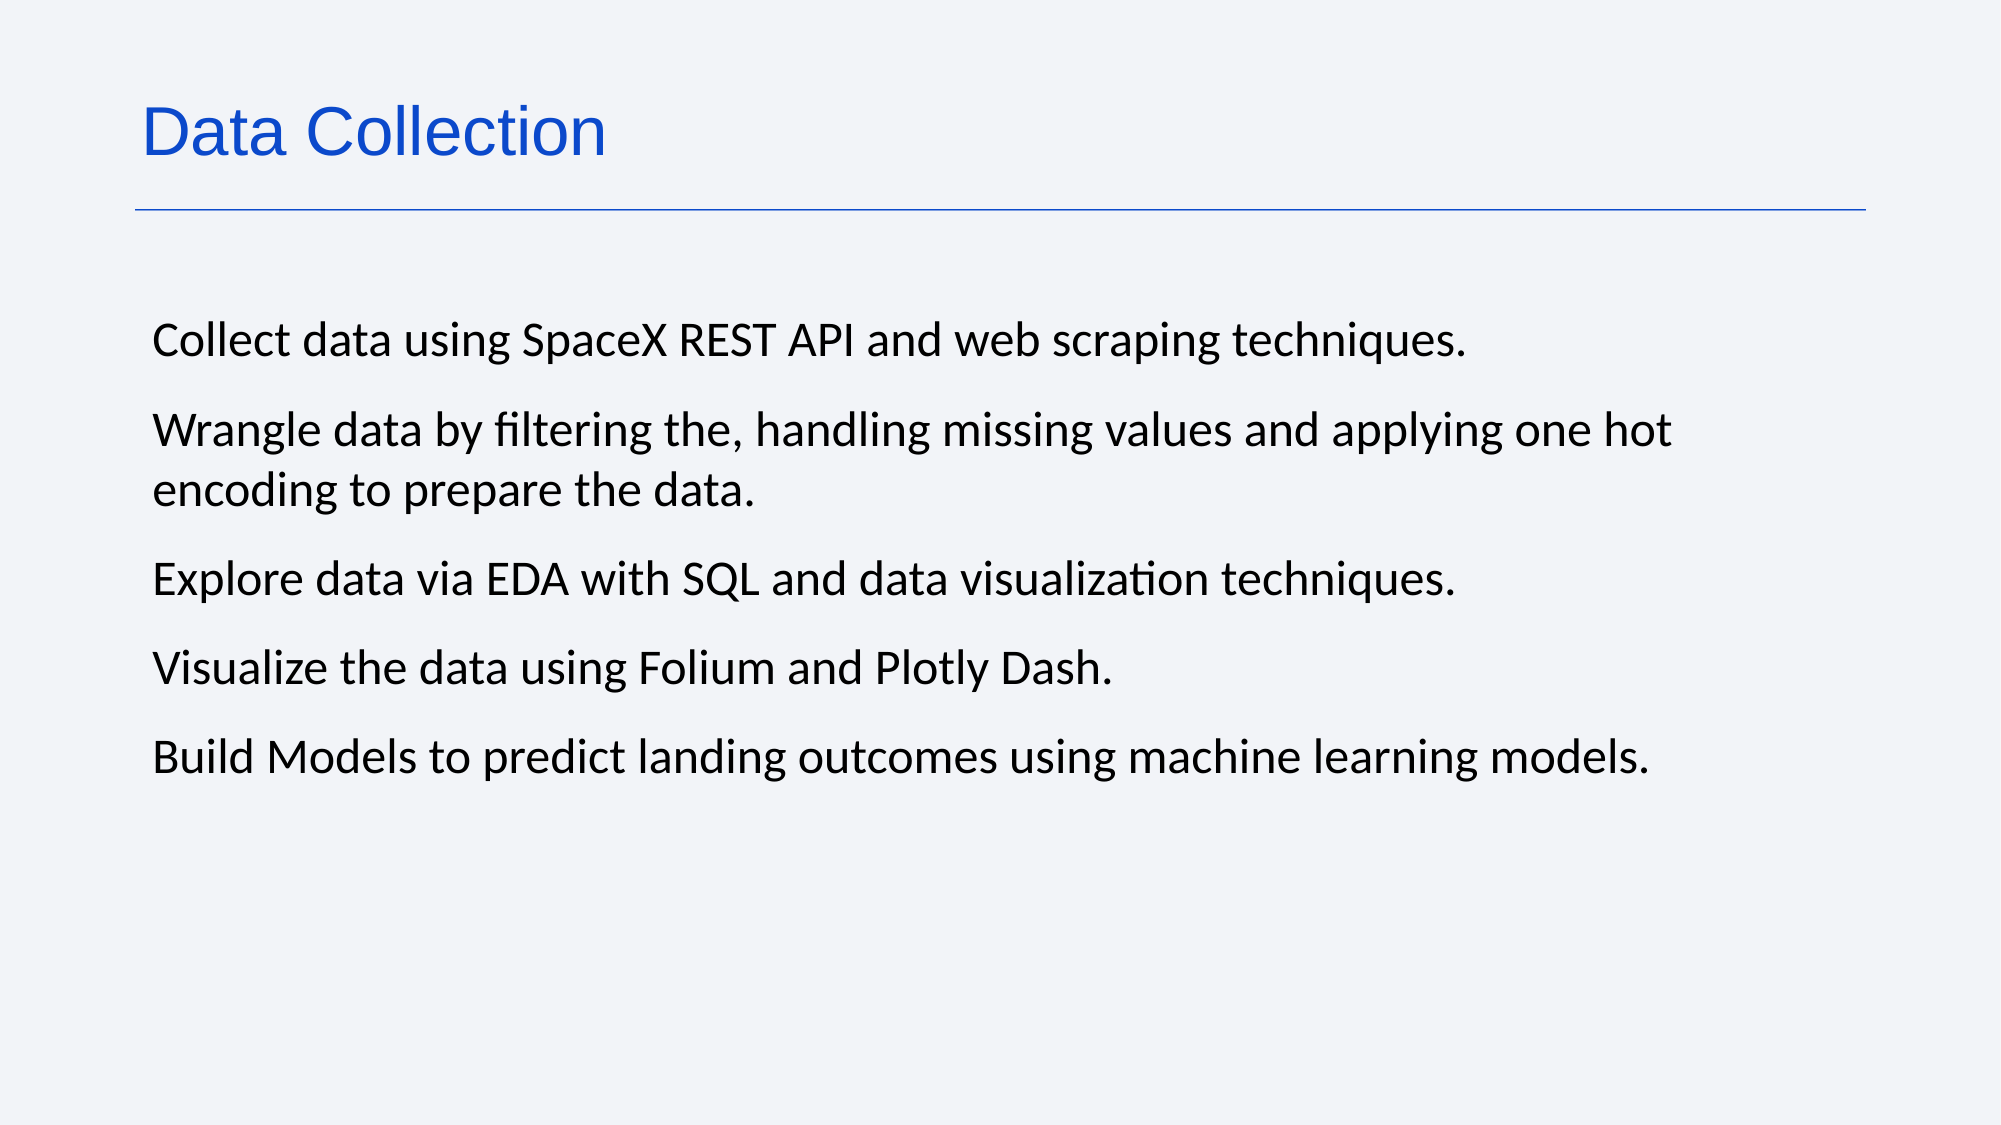

Data Collection
Collect data using SpaceX REST API and web scraping techniques.
Wrangle data by filtering the, handling missing values and applying one hot encoding to prepare the data.
Explore data via EDA with SQL and data visualization techniques.
Visualize the data using Folium and Plotly Dash.
Build Models to predict landing outcomes using machine learning models.